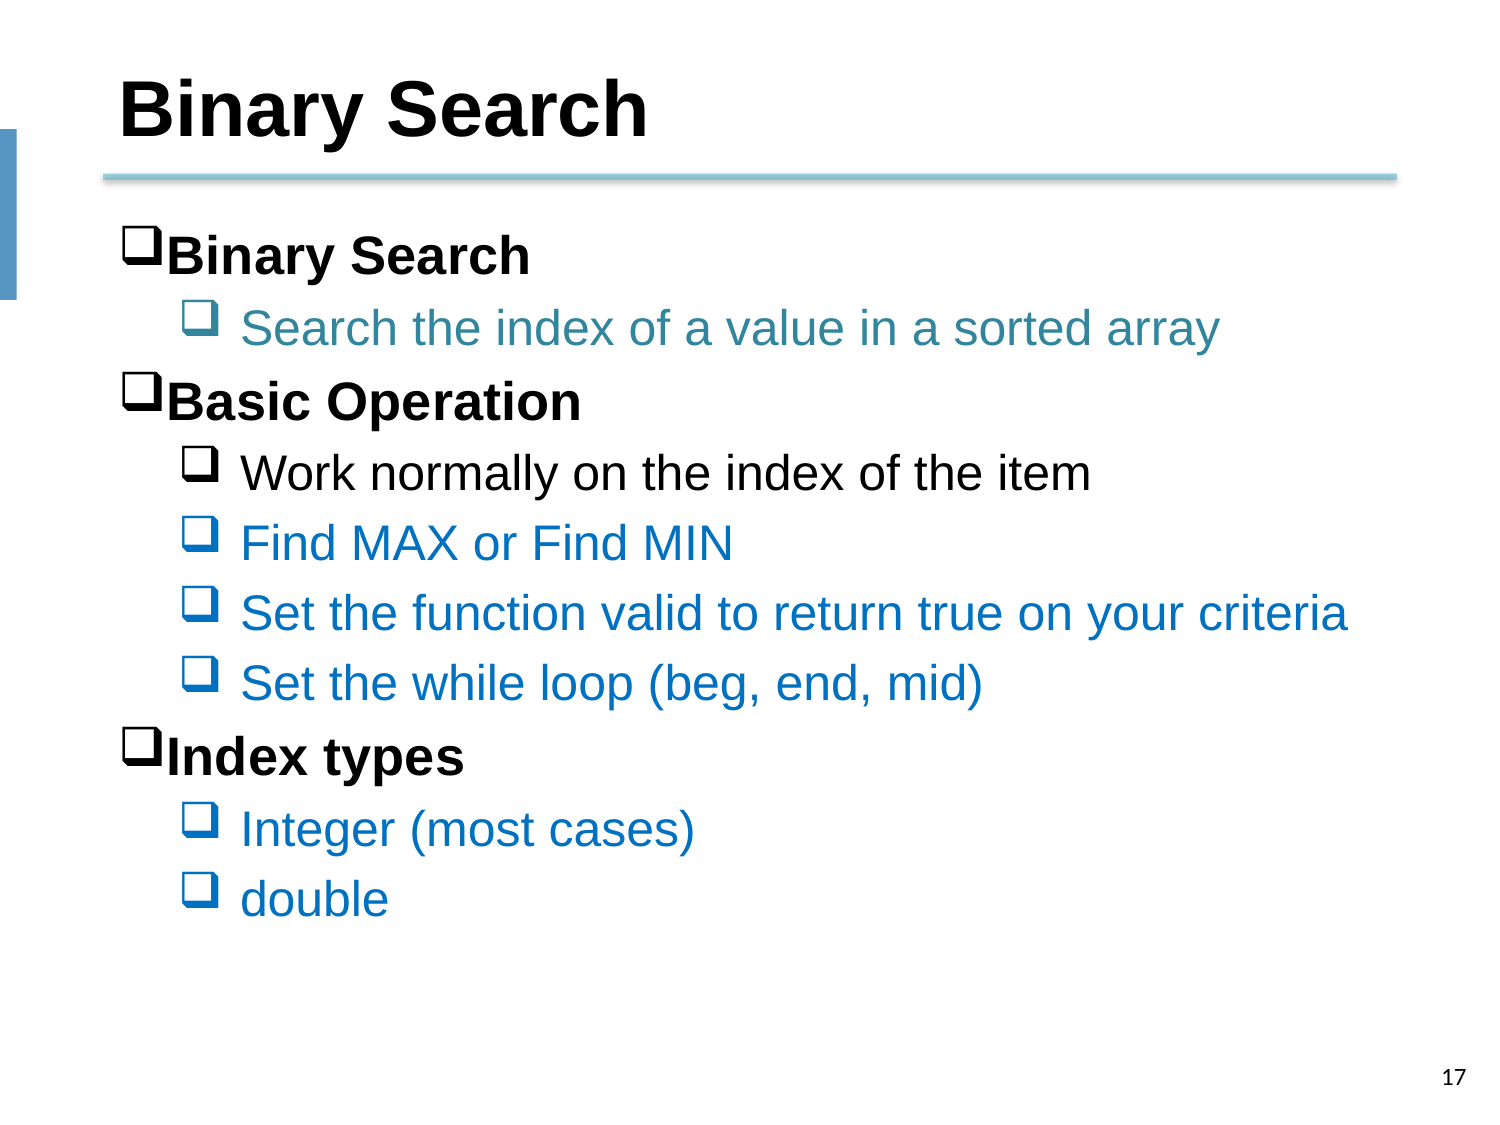

# Binary Search
Binary Search
Search the index of a value in a sorted array
Basic Operation
Work normally on the index of the item
Find MAX or Find MIN
Set the function valid to return true on your criteria
Set the while loop (beg, end, mid)
Index types
Integer (most cases)
double

17